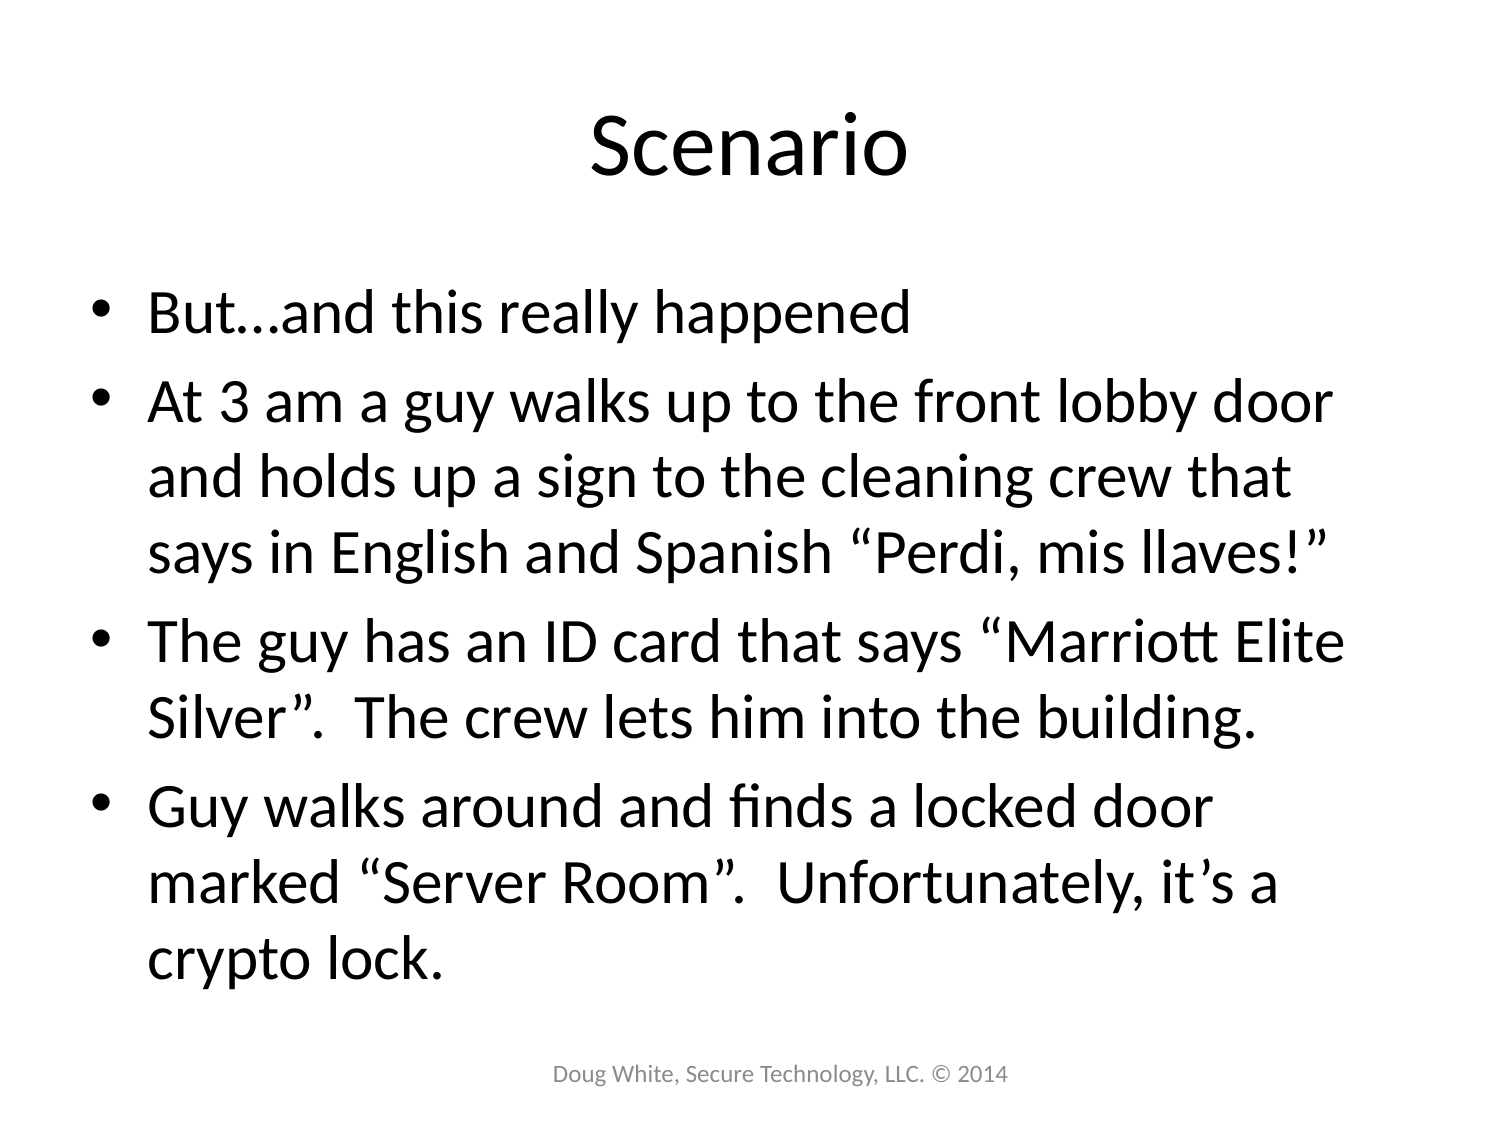

# Scenario
But…and this really happened
At 3 am a guy walks up to the front lobby door and holds up a sign to the cleaning crew that says in English and Spanish “Perdi, mis llaves!”
The guy has an ID card that says “Marriott Elite Silver”.  The crew lets him into the building.
Guy walks around and finds a locked door marked “Server Room”.  Unfortunately, it’s a crypto lock.
Doug White, Secure Technology, LLC. © 2014